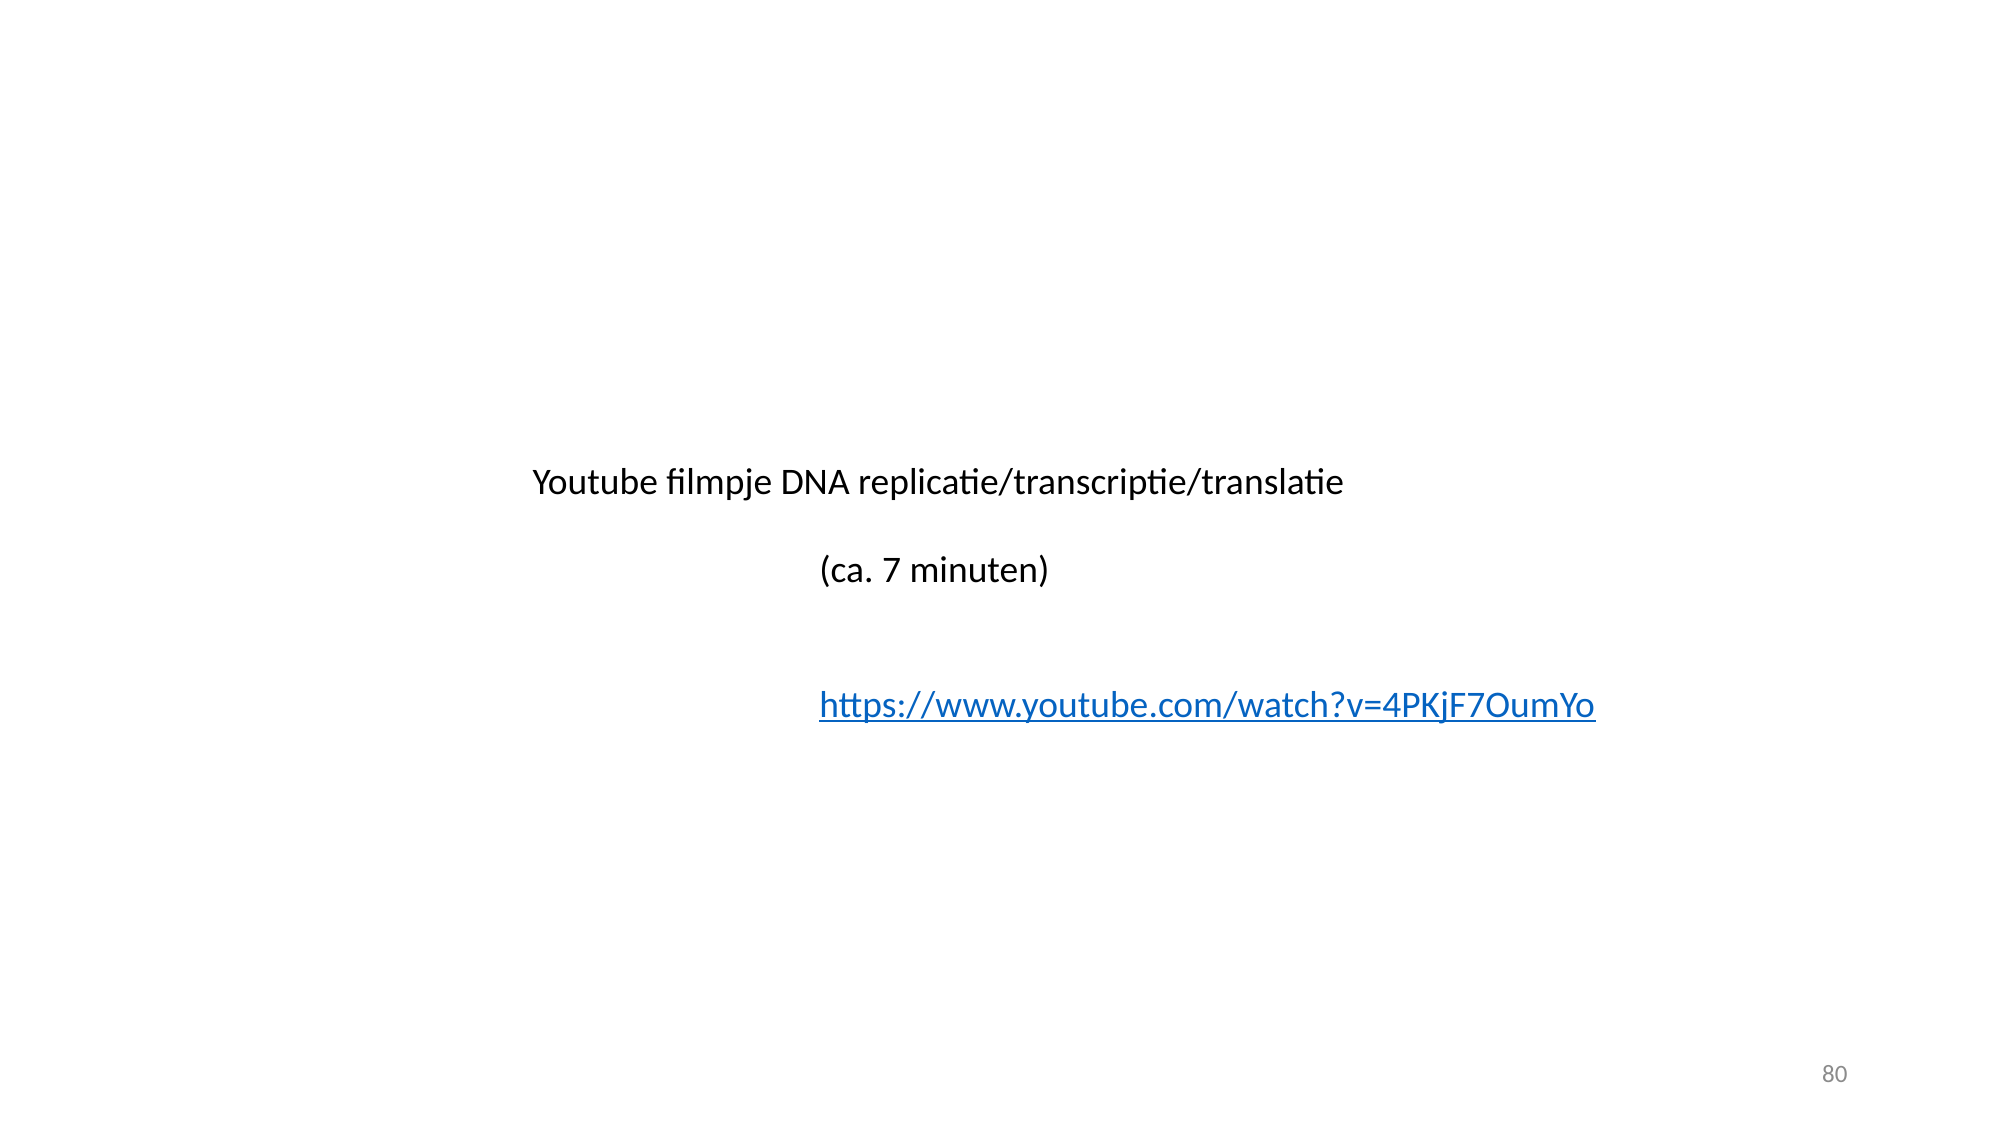

Youtube filmpje DNA replicatie/transcriptie/translatie
(ca. 7 minuten)

https://www.youtube.com/watch?v=4PKjF7OumYo

80